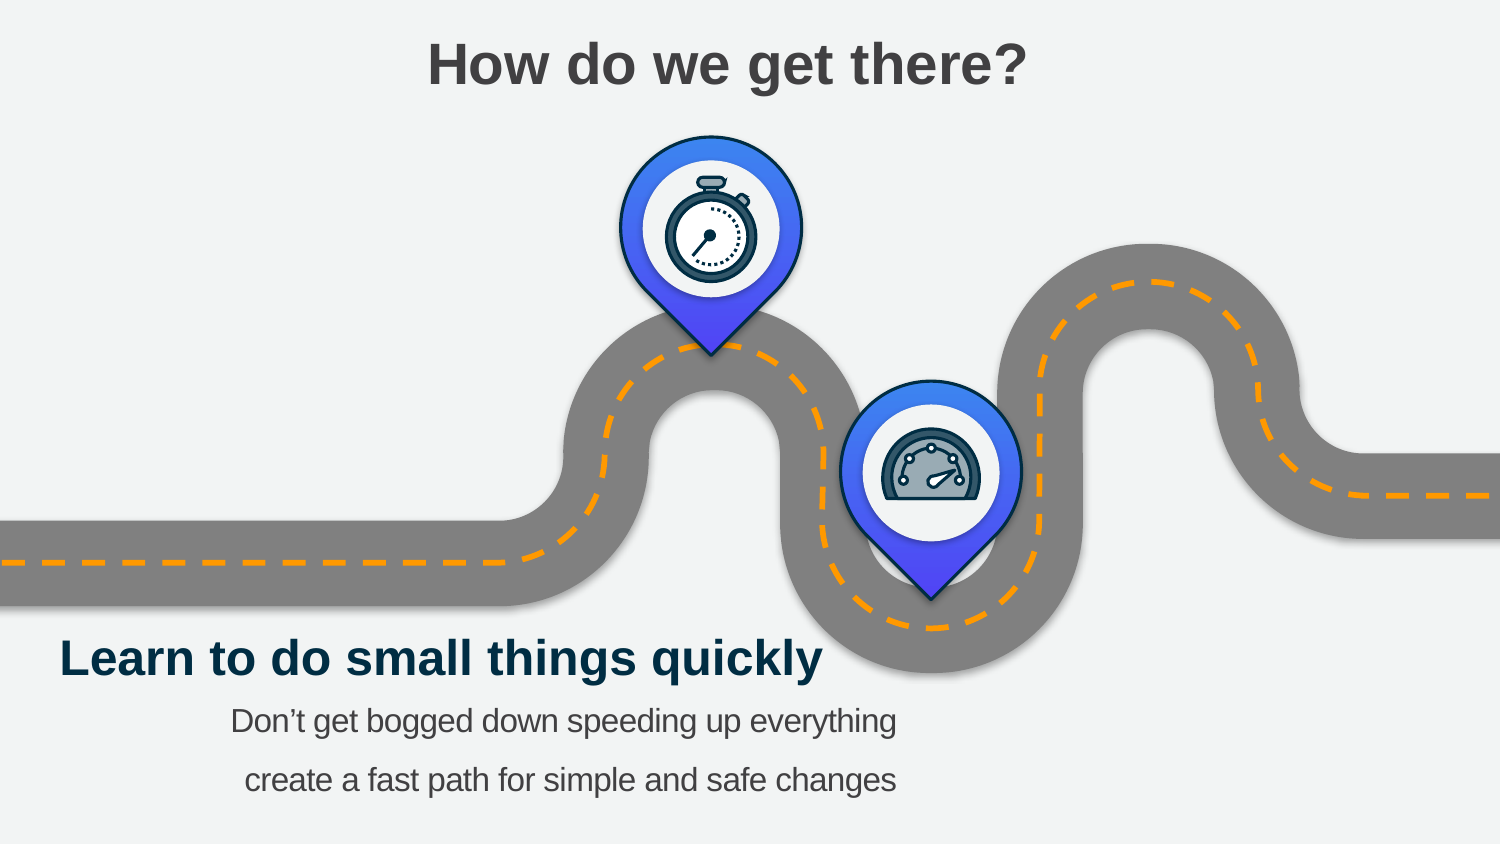

# How do we get there?

Learn to do small things quickly
Don’t get bogged down speeding up everything
create a fast path for simple and safe changes